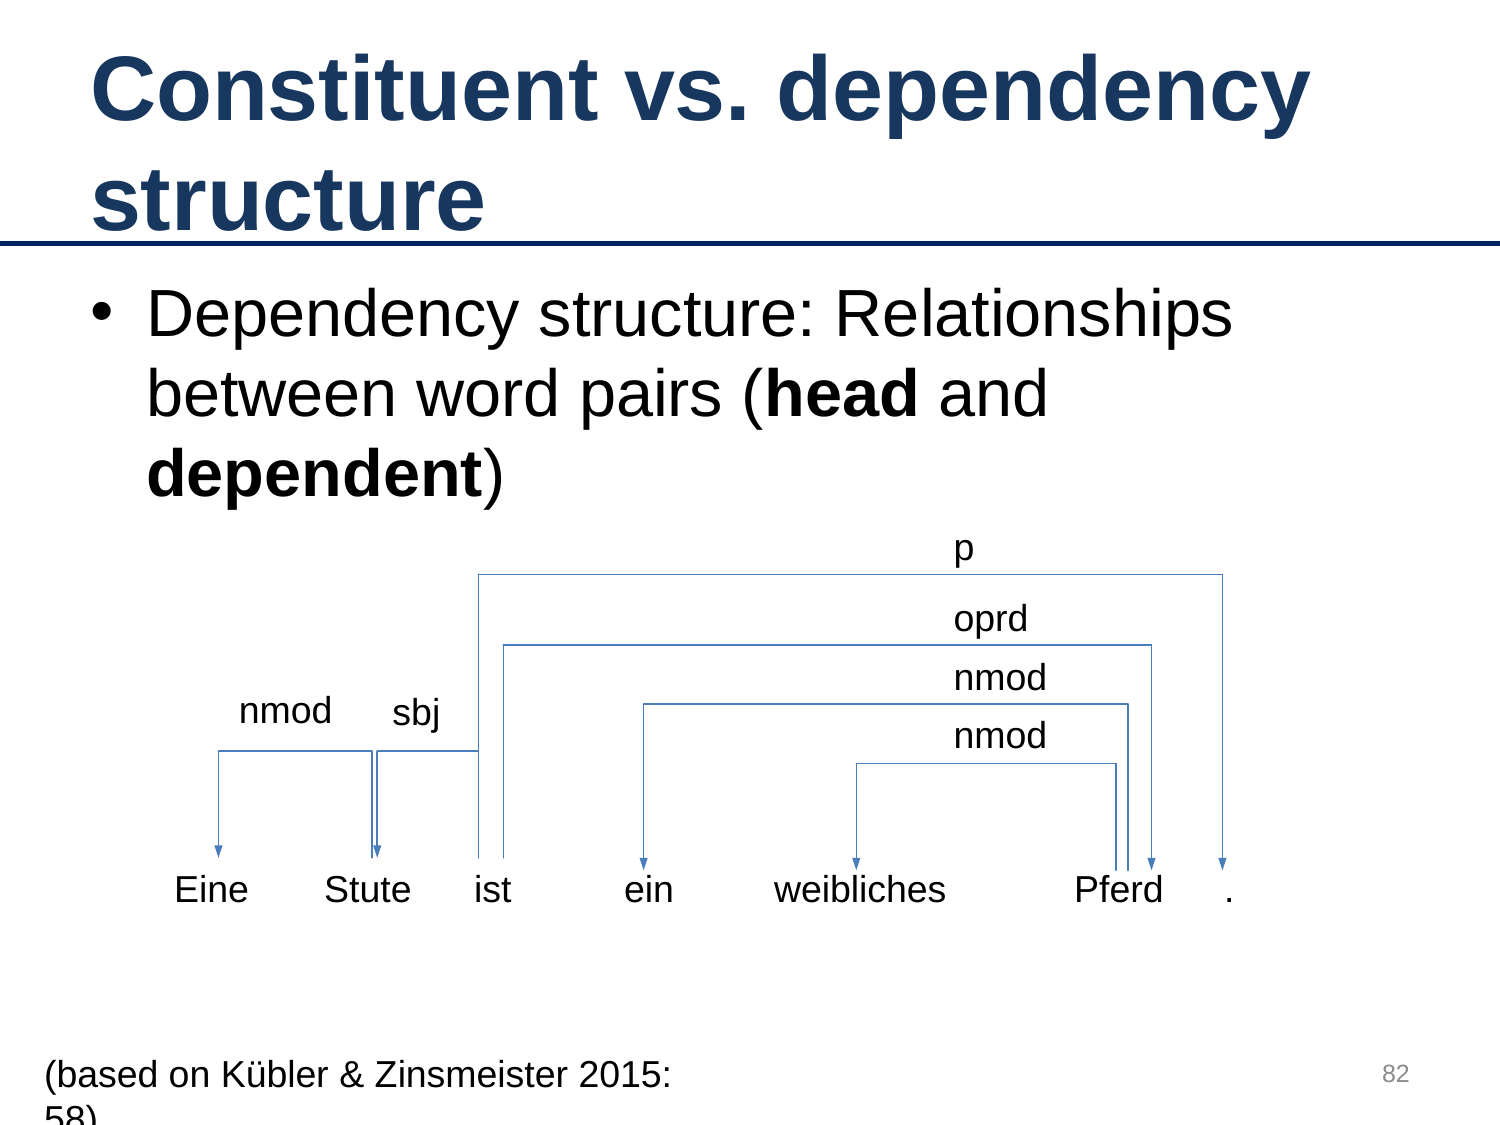

# Constituent vs. dependency structure
Dependency structure: Relationships between word pairs (head and dependent)
p
oprd
nmod
nmod
sbj
nmod
Eine	Stute	ist	ein	weibliches	Pferd	.
(based on Kübler & Zinsmeister 2015: 58)
82